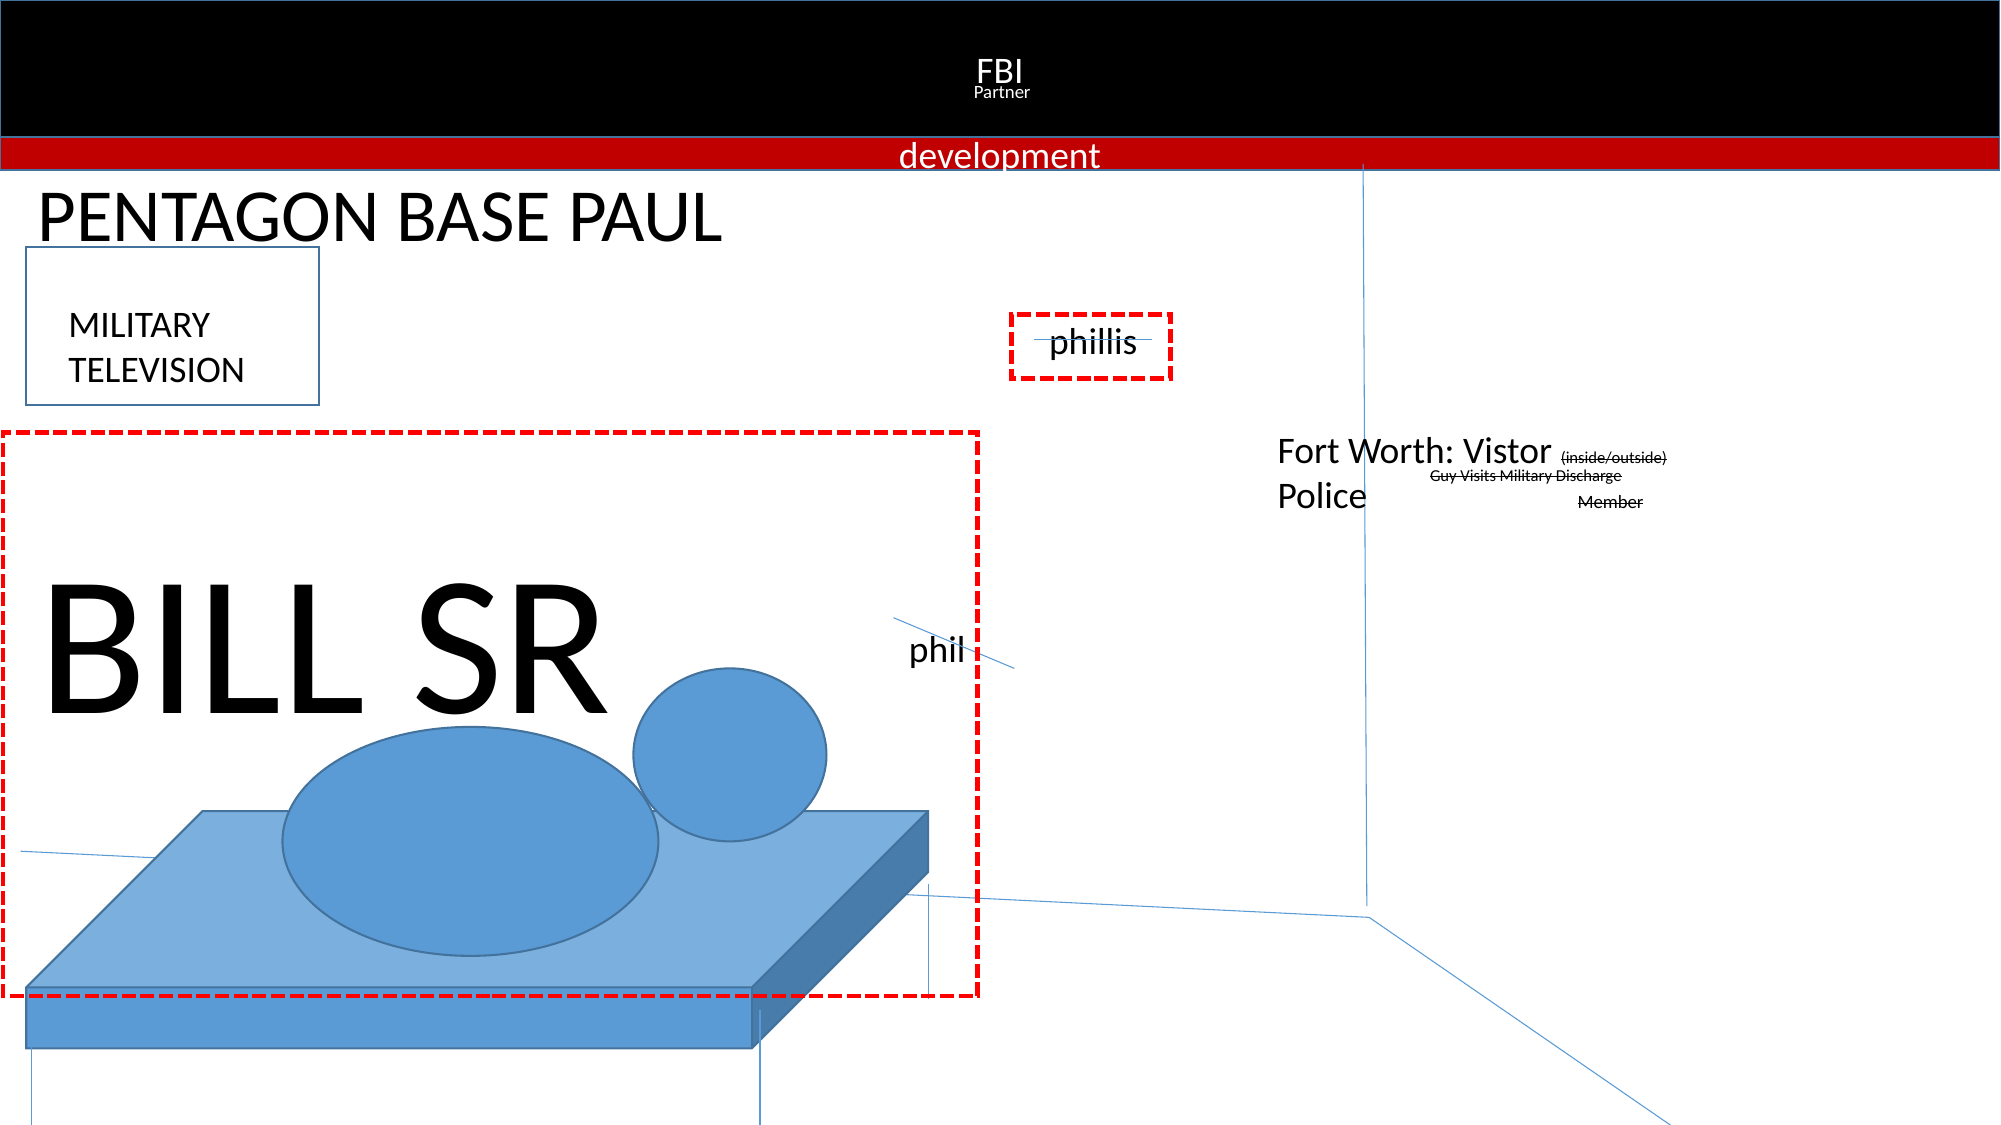

FBI
Partner
development
PENTAGON BASE PAUL

MILITARY
TELEVISION
phillis

Fort Worth: Vistor (inside/outside)
Police		Member

Guy Visits Military Discharge
BILL SR
phil